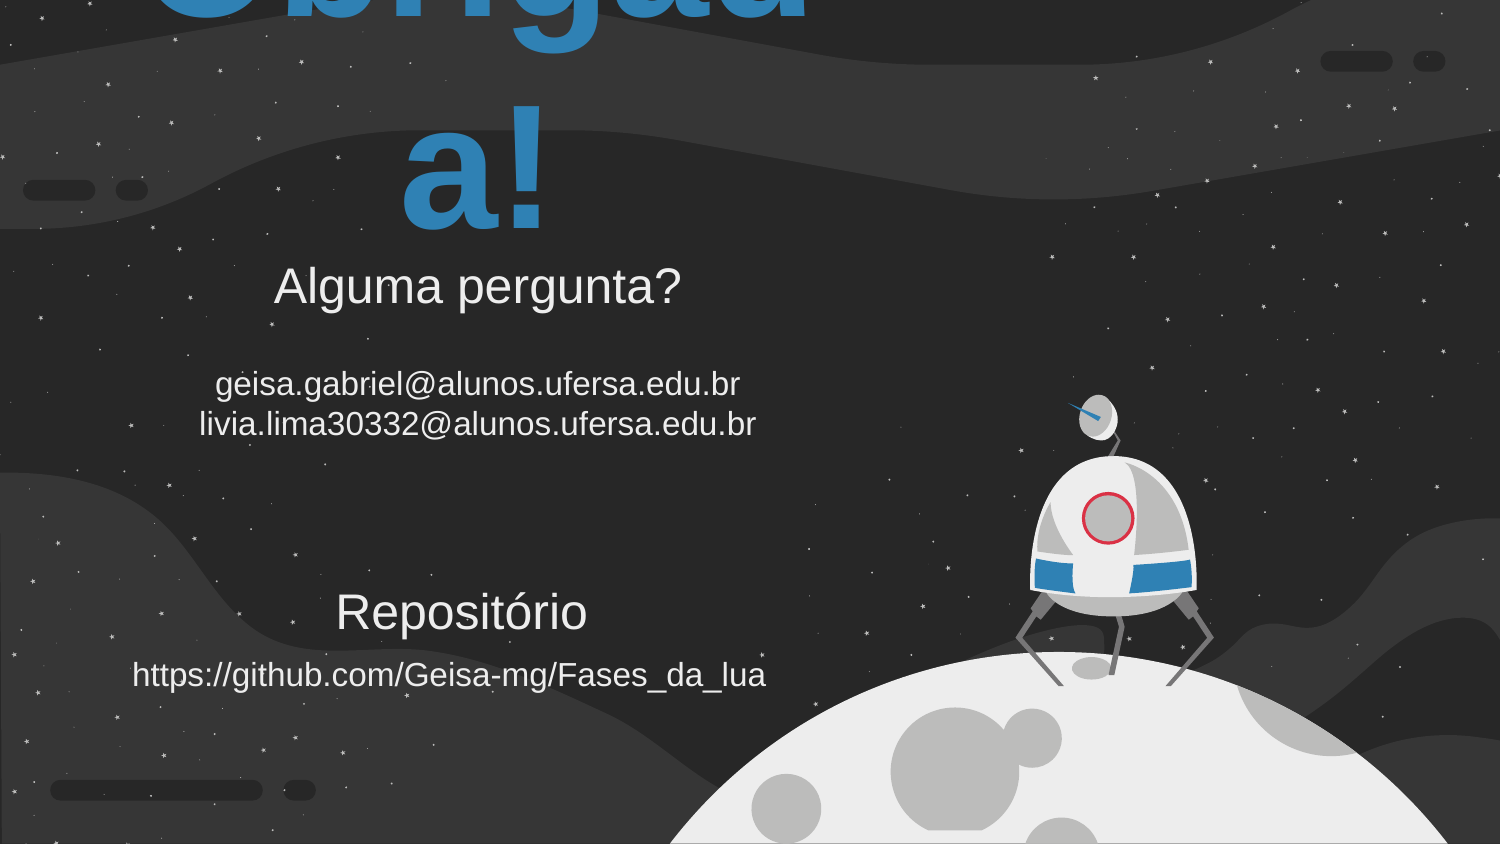

Obrigada!
Alguma pergunta?
geisa.gabriel@alunos.ufersa.edu.br
livia.lima30332@alunos.ufersa.edu.br

Repositório
https://github.com/Geisa-mg/Fases_da_lua